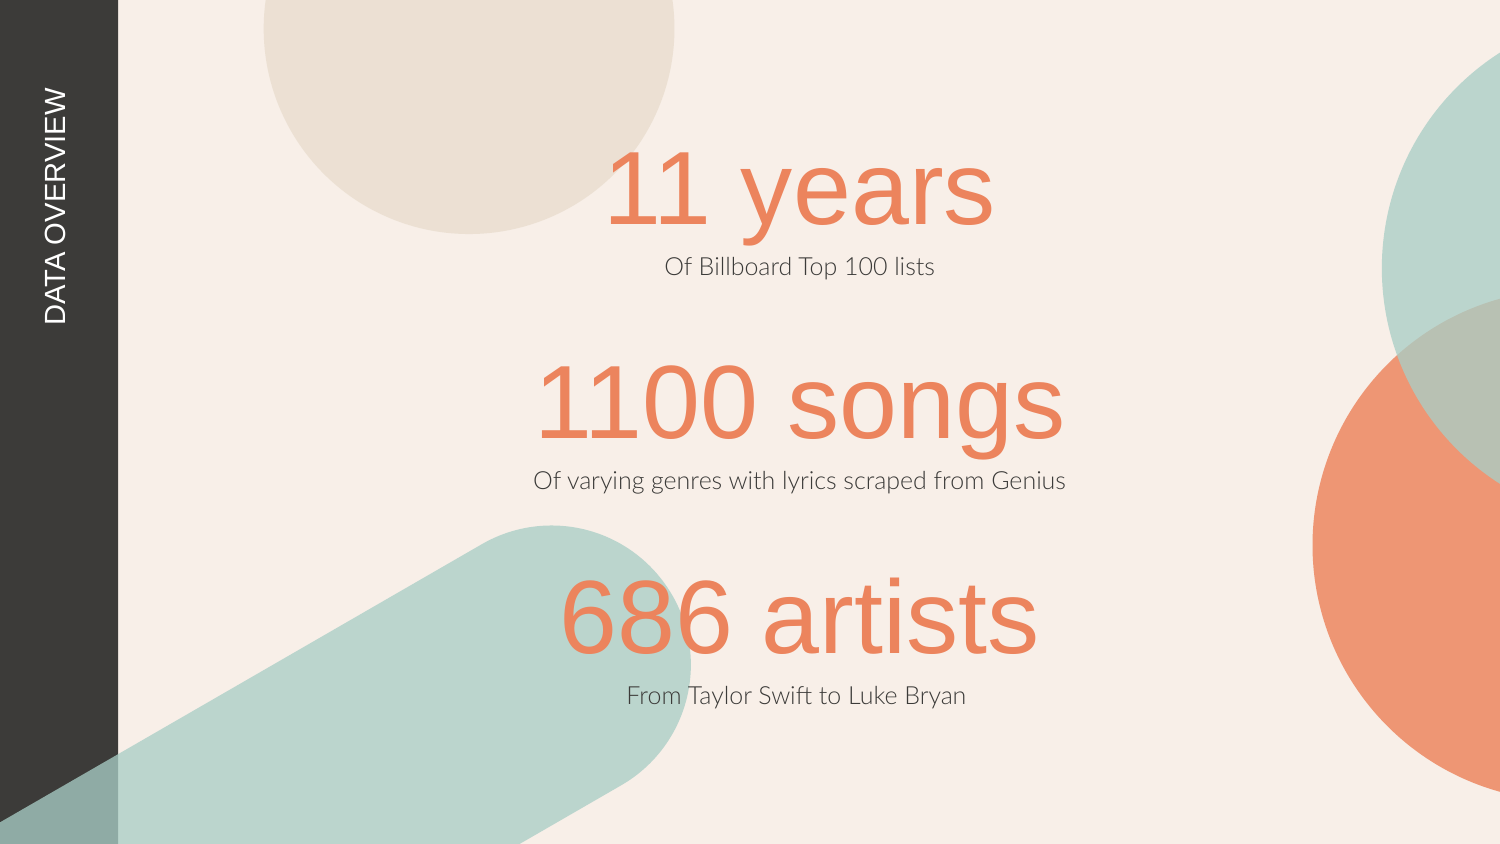

11 years
Of Billboard Top 100 lists
DATA OVERVIEW

# 1100 songs
Of varying genres with lyrics scraped from Genius
686 artists
From Taylor Swift to Luke Bryan